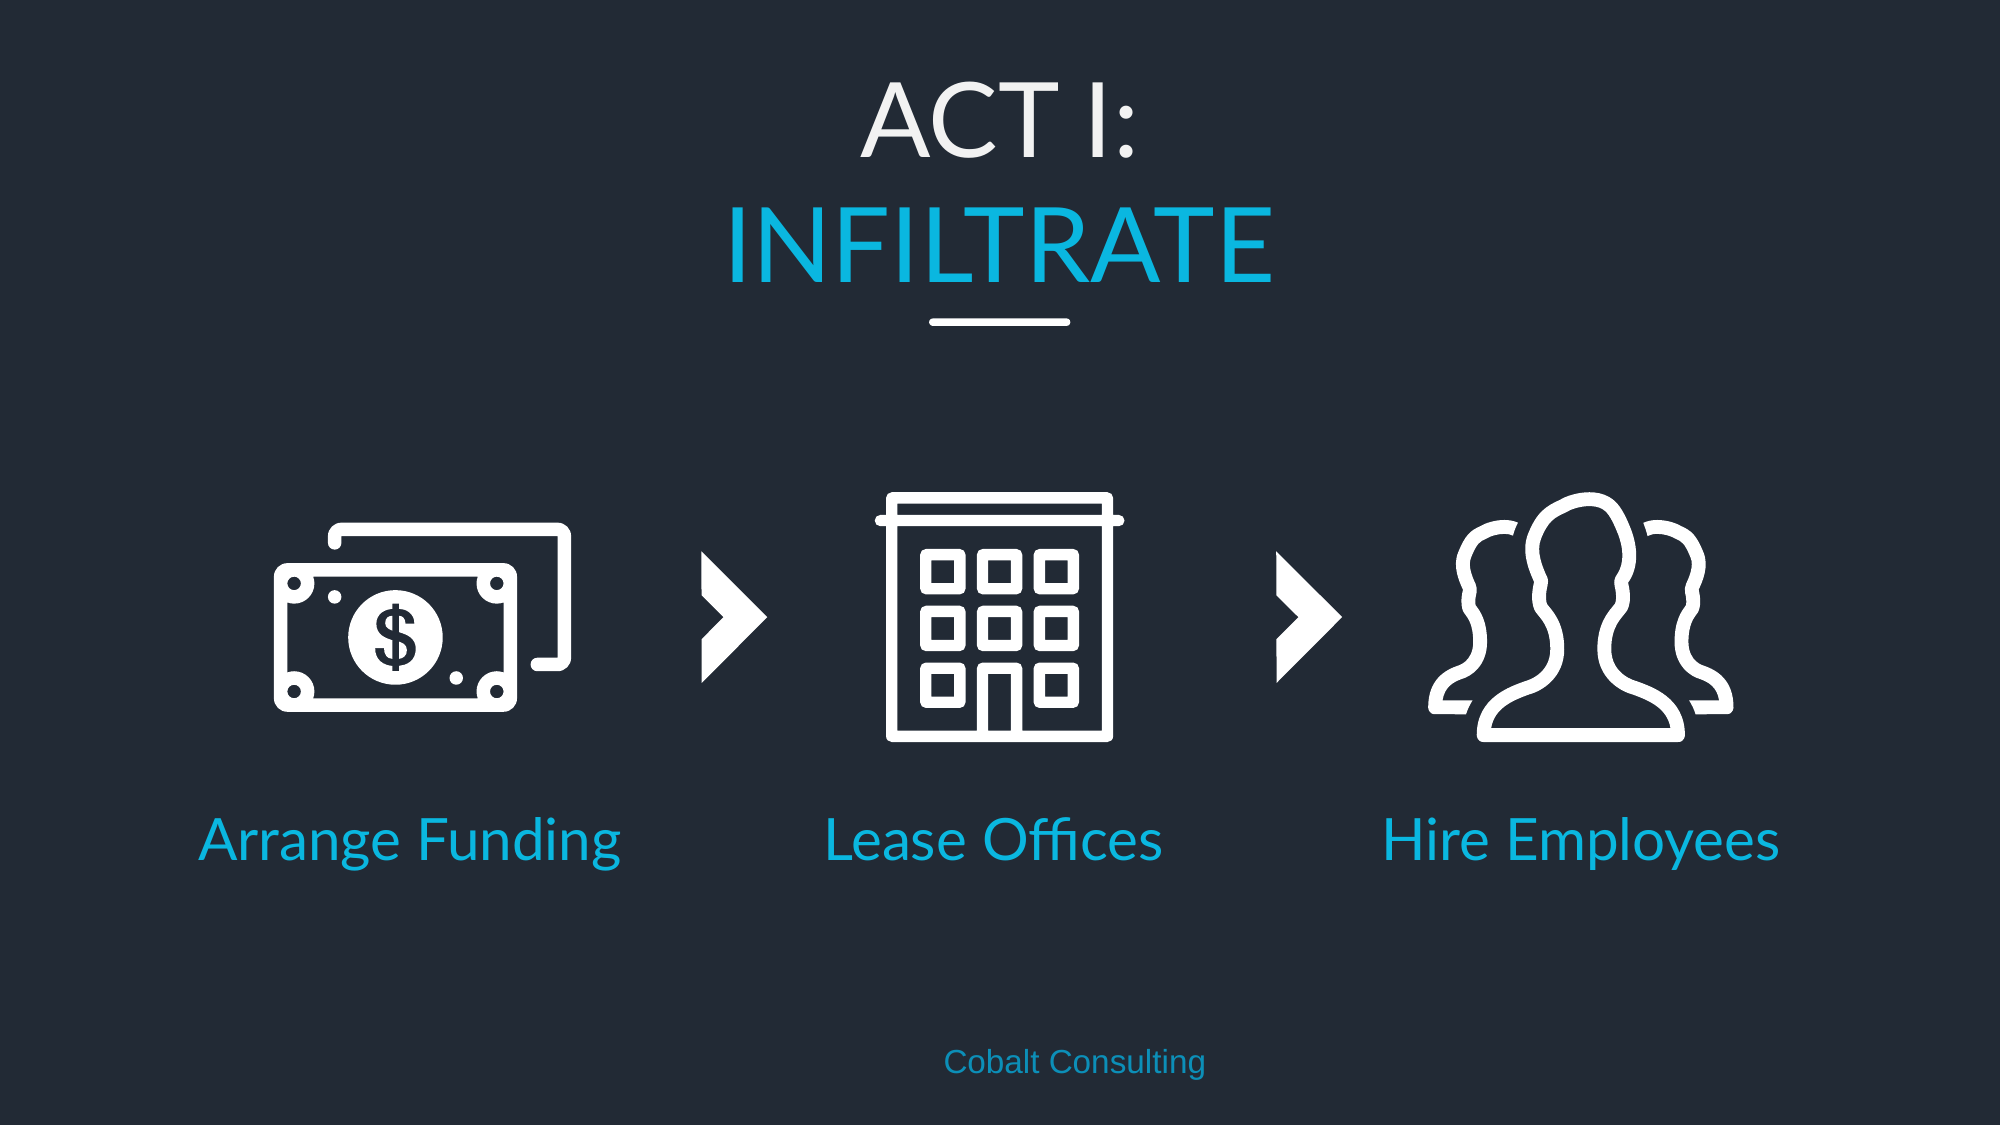

ACT I:
INFILTRATE

Hire Employees
Arrange Funding
Lease Offices
	Cobalt Consulting